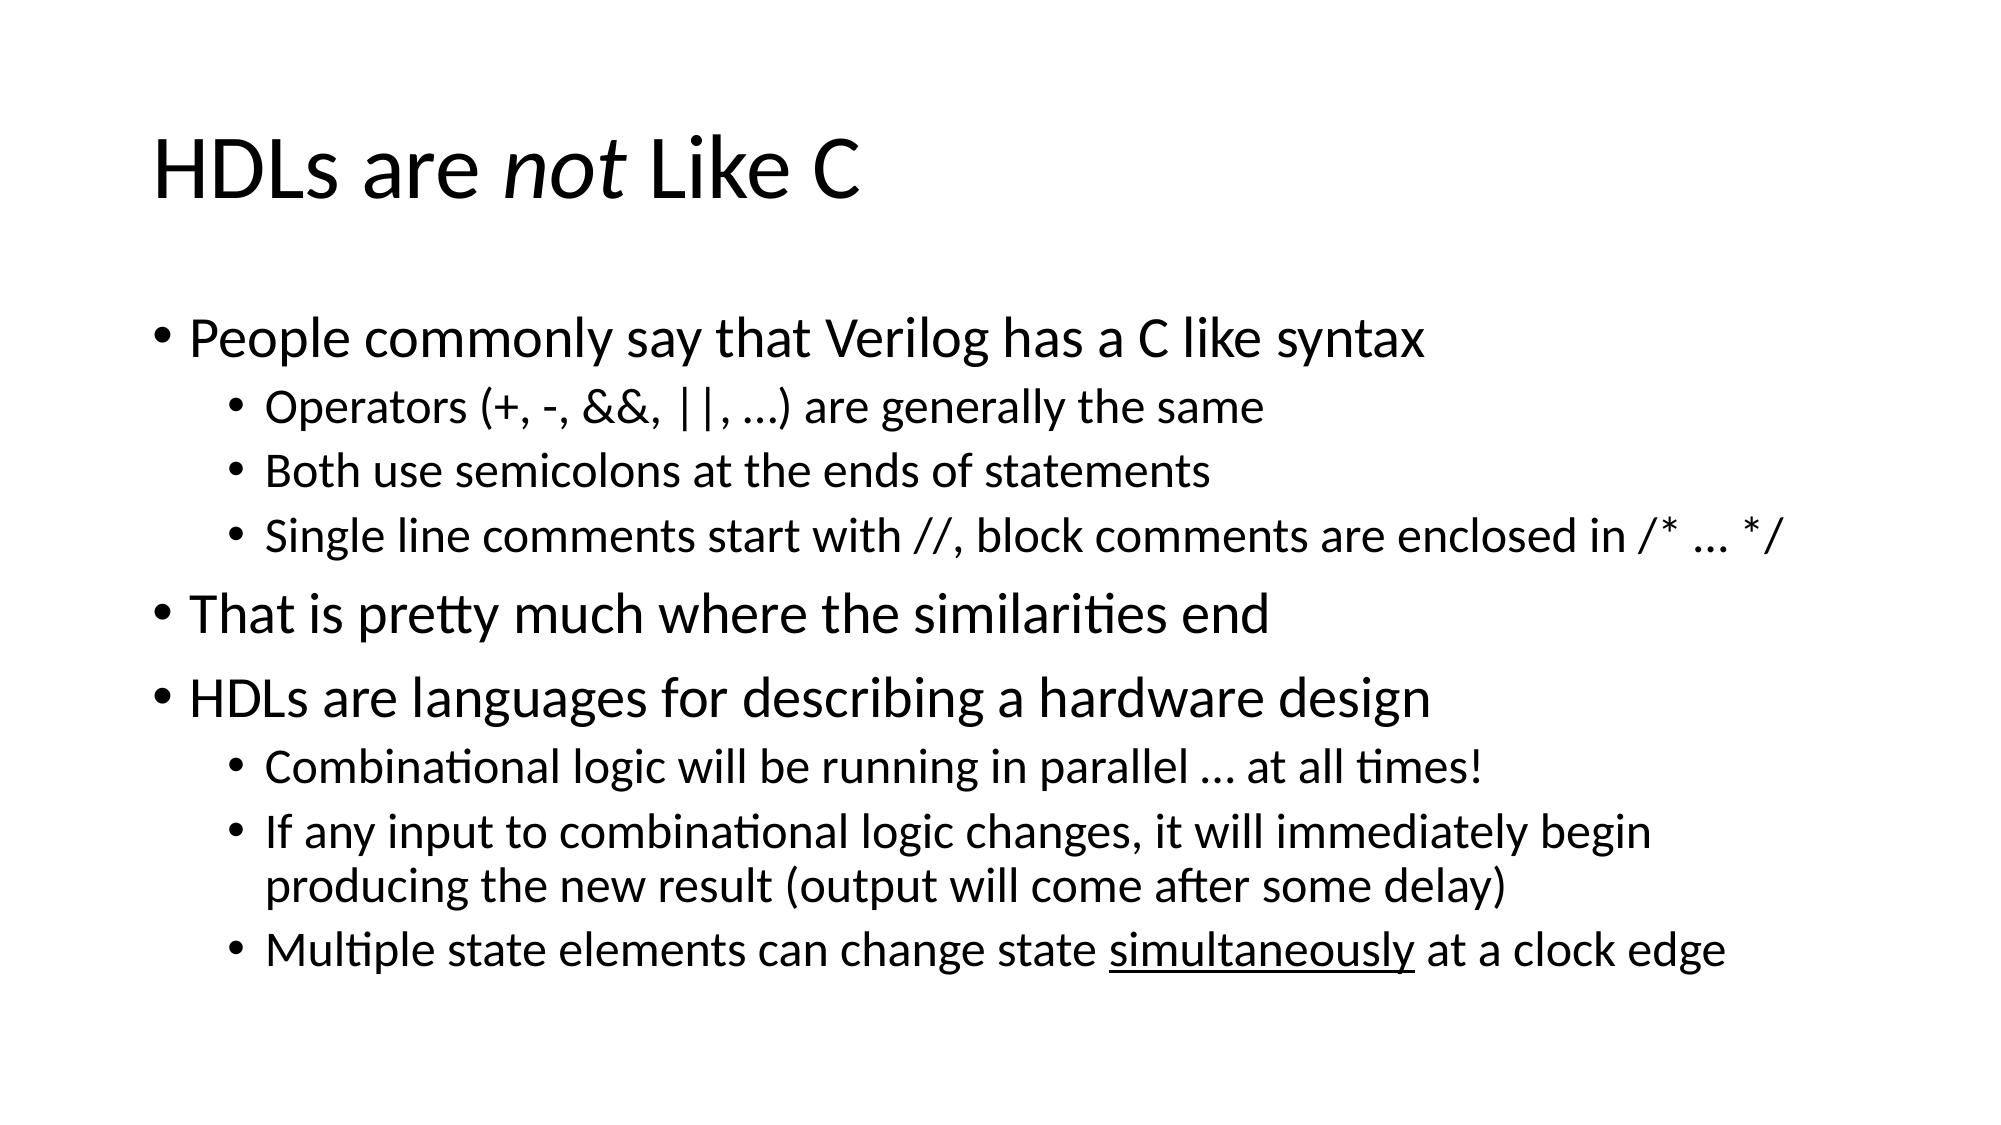

# HDLs are not Like C
People commonly say that Verilog has a C like syntax
Operators (+, -, &&, ||, …) are generally the same
Both use semicolons at the ends of statements
Single line comments start with //, block comments are enclosed in /* … */
That is pretty much where the similarities end
HDLs are languages for describing a hardware design
Combinational logic will be running in parallel … at all times!
If any input to combinational logic changes, it will immediately begin producing the new result (output will come after some delay)
Multiple state elements can change state simultaneously at a clock edge